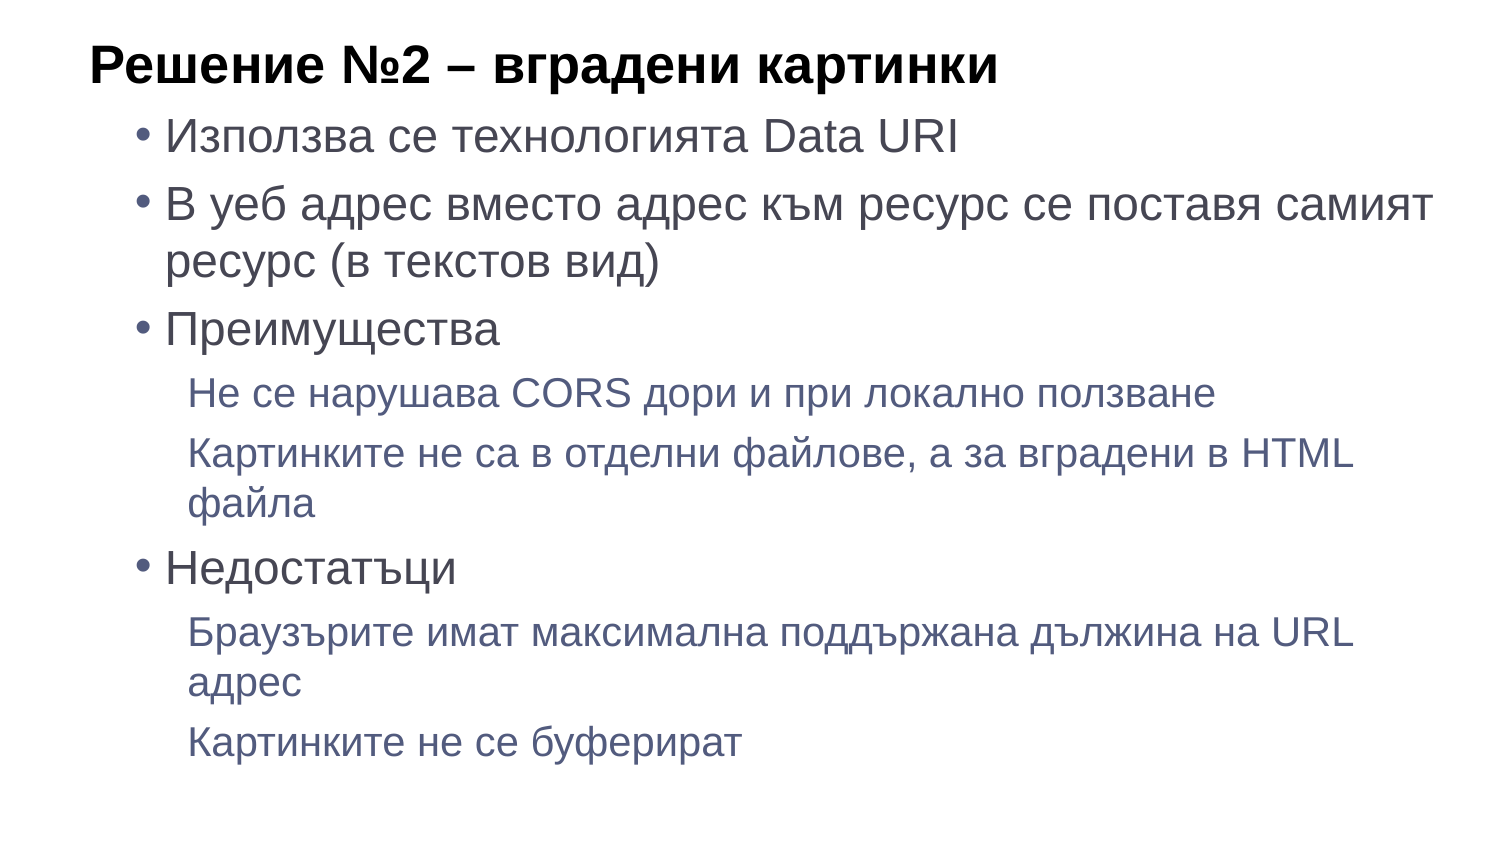

Решение №2 – вградени картинки
Използва се технологията Data URI
В уеб адрес вместо адрес към ресурс се поставя самият ресурс (в текстов вид)
Преимущества
Не се нарушава CORS дори и при локално ползване
Картинките не са в отделни файлове, а за вградени в HTML файла
Недостатъци
Браузърите имат максимална поддържана дължина на URL адрес
Картинките не се буферират